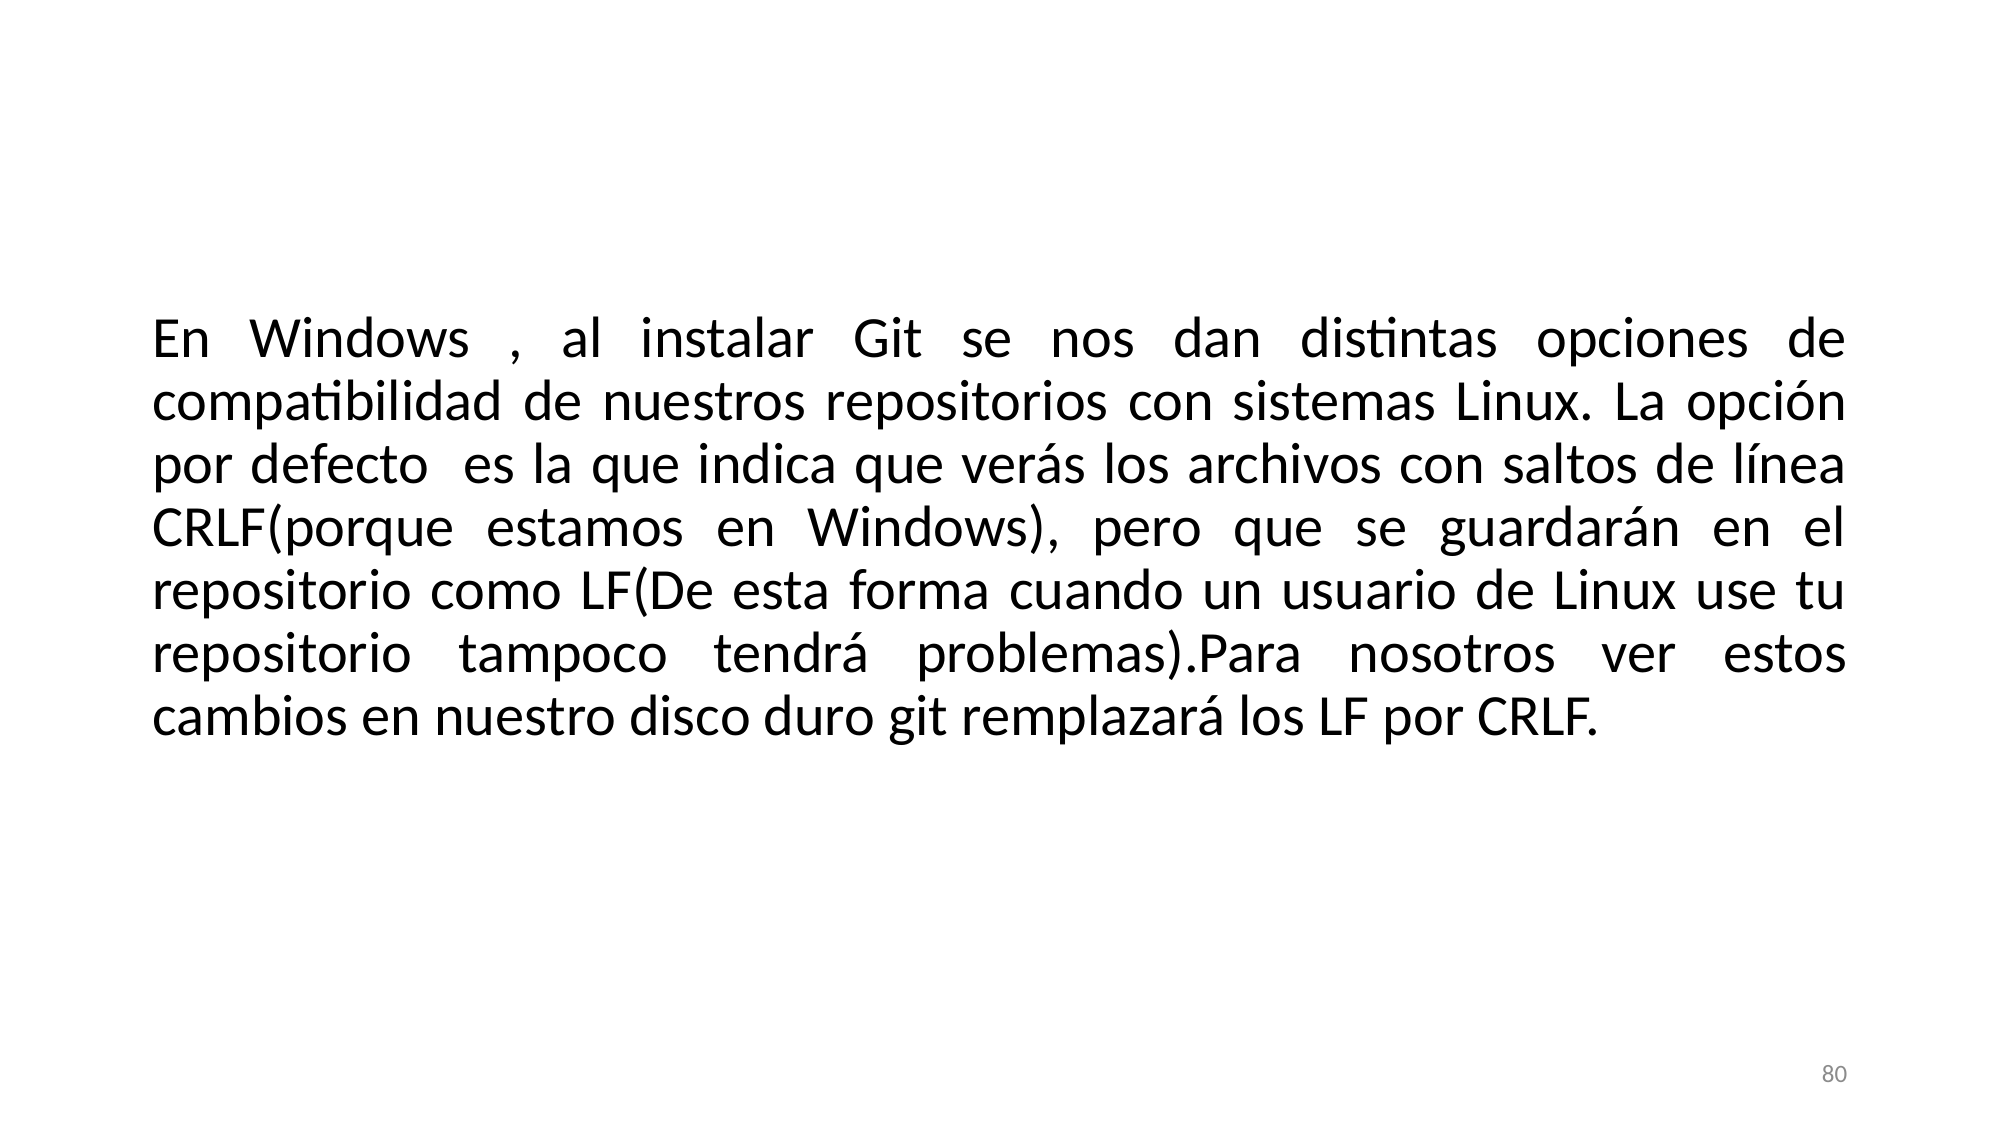

#
En Windows , al instalar Git se nos dan distintas opciones de compatibilidad de nuestros repositorios con sistemas Linux. La opción por defecto  es la que indica que verás los archivos con saltos de línea CRLF(porque estamos en Windows), pero que se guardarán en el repositorio como LF(De esta forma cuando un usuario de Linux use tu repositorio tampoco tendrá problemas).Para nosotros ver estos cambios en nuestro disco duro git remplazará los LF por CRLF.
80